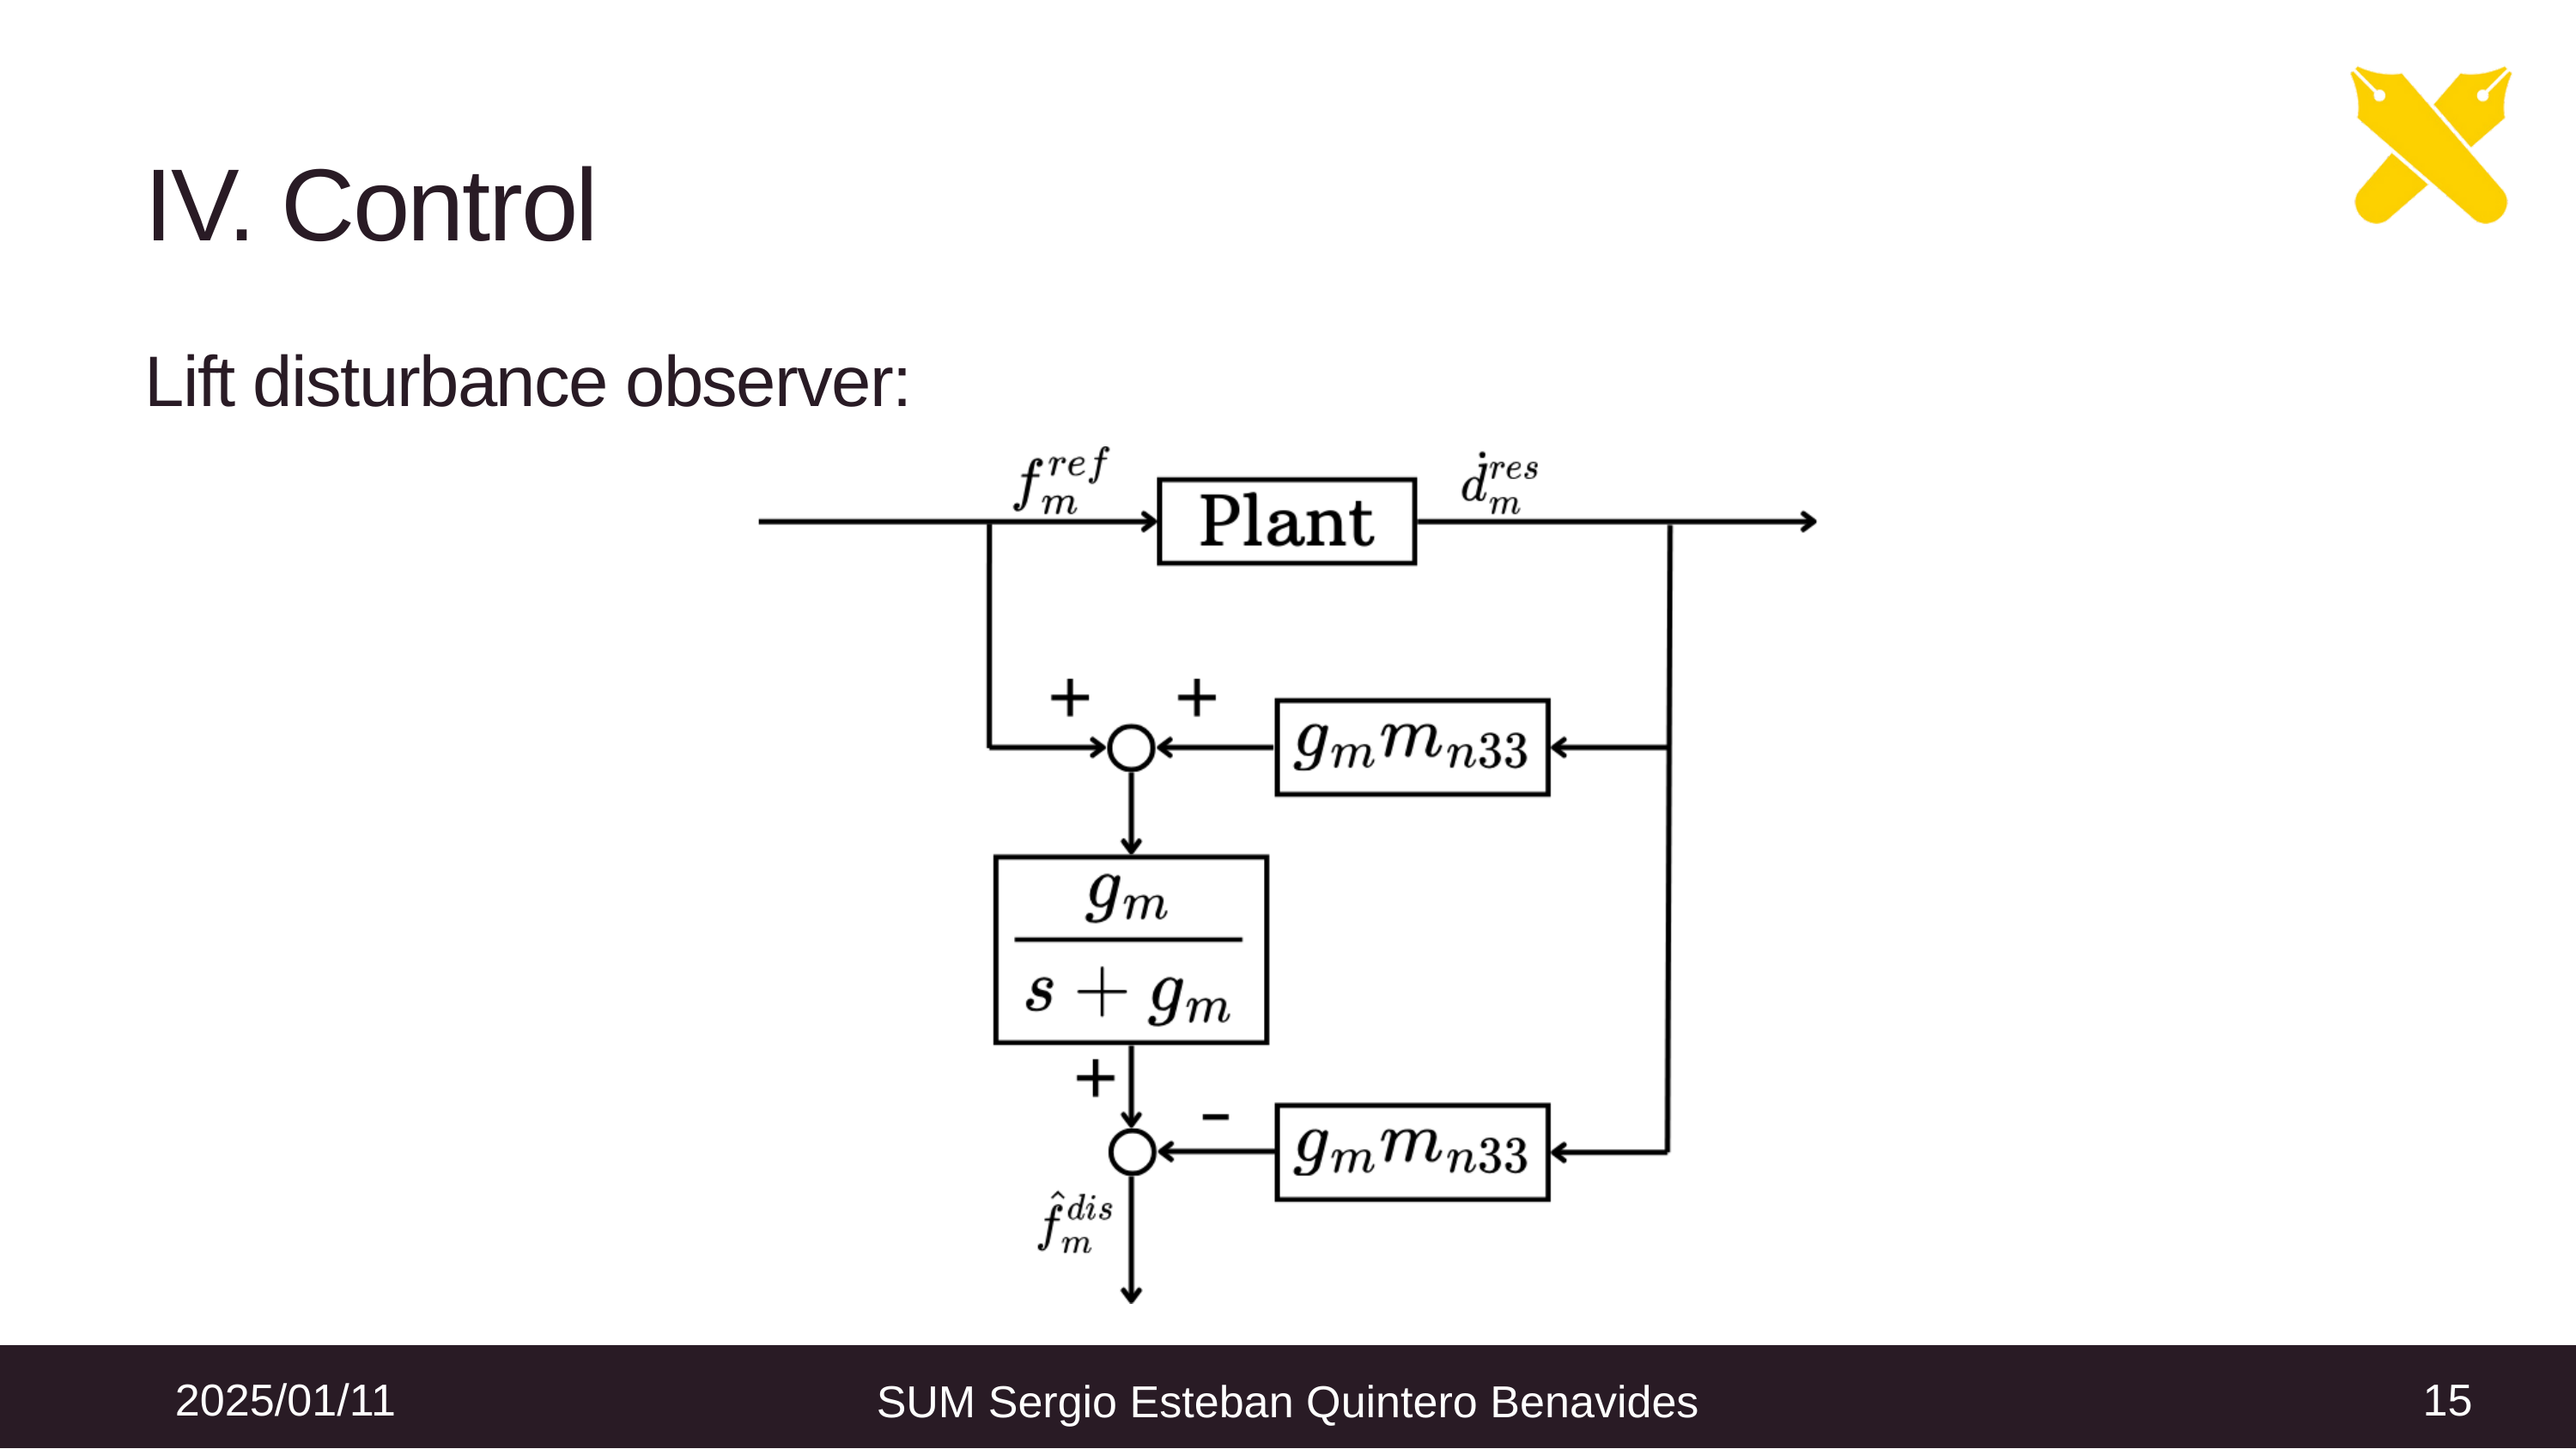

IV. Control
Lift disturbance observer:

2025/01/11
15
SUM Sergio Esteban Quintero Benavides